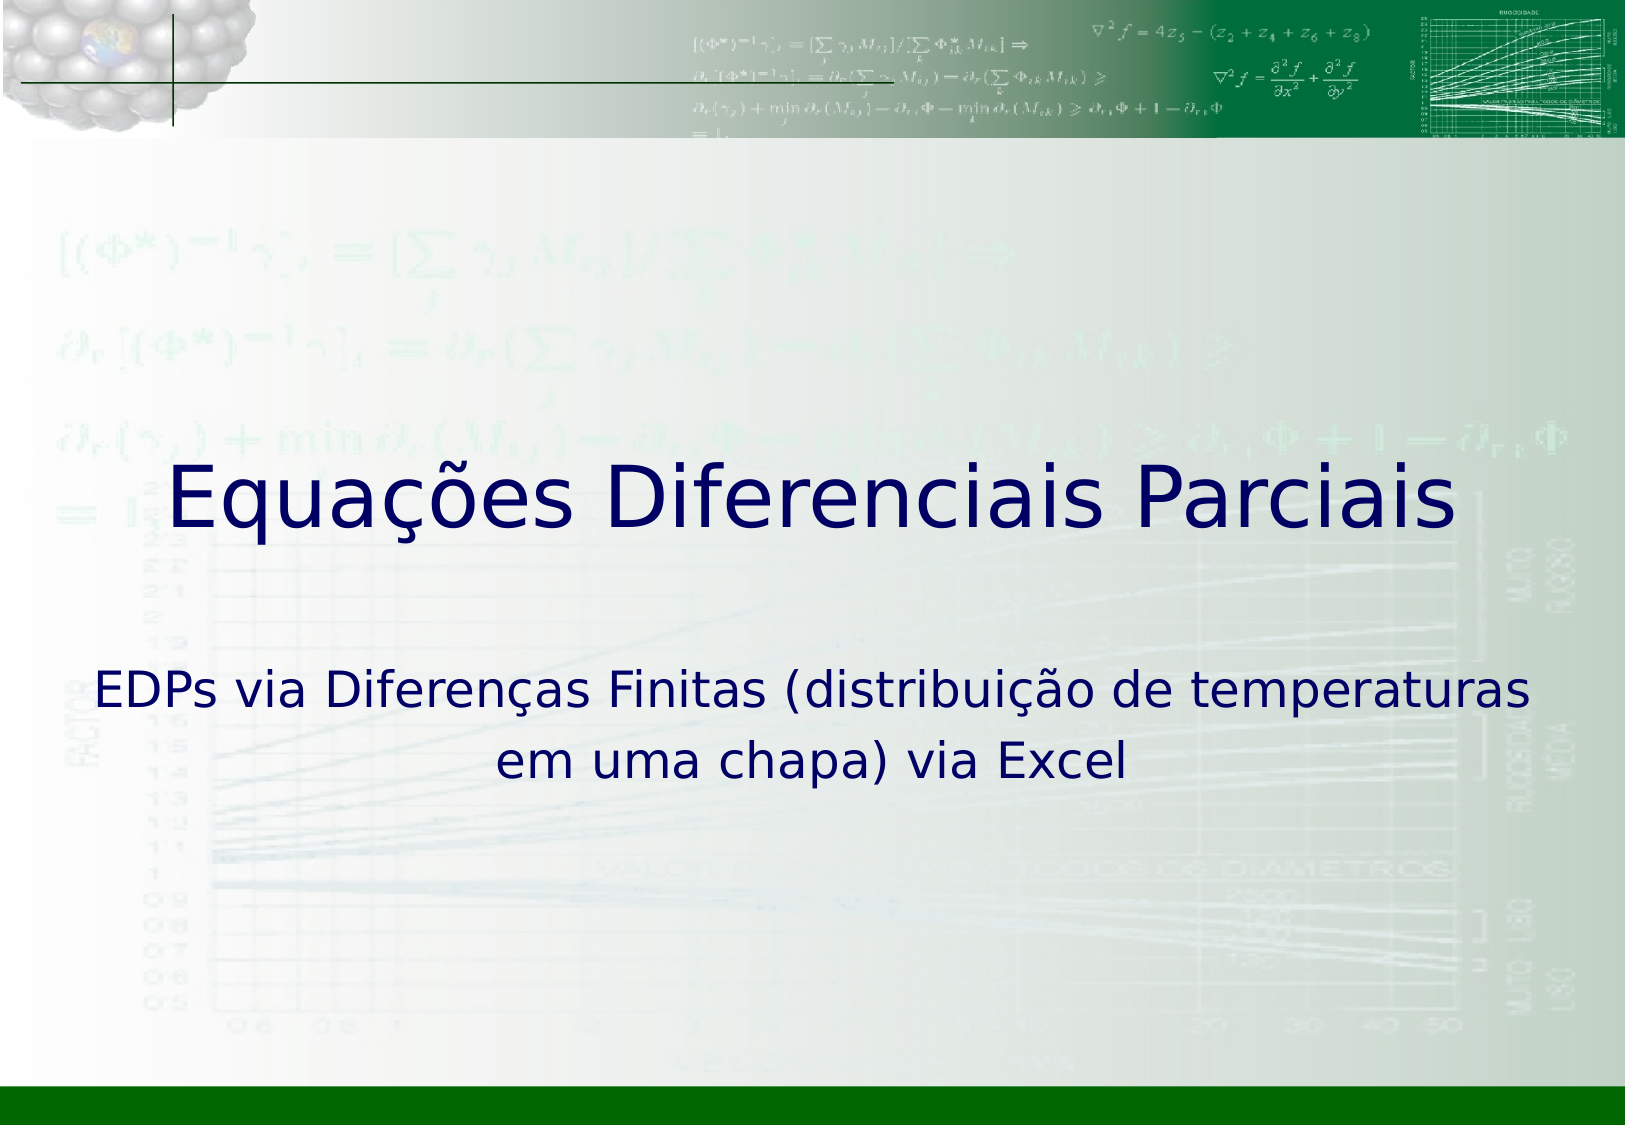

# Equações Diferenciais Parciais
EDPs via Diferenças Finitas (distribuição de temperaturas em uma chapa) via Excel